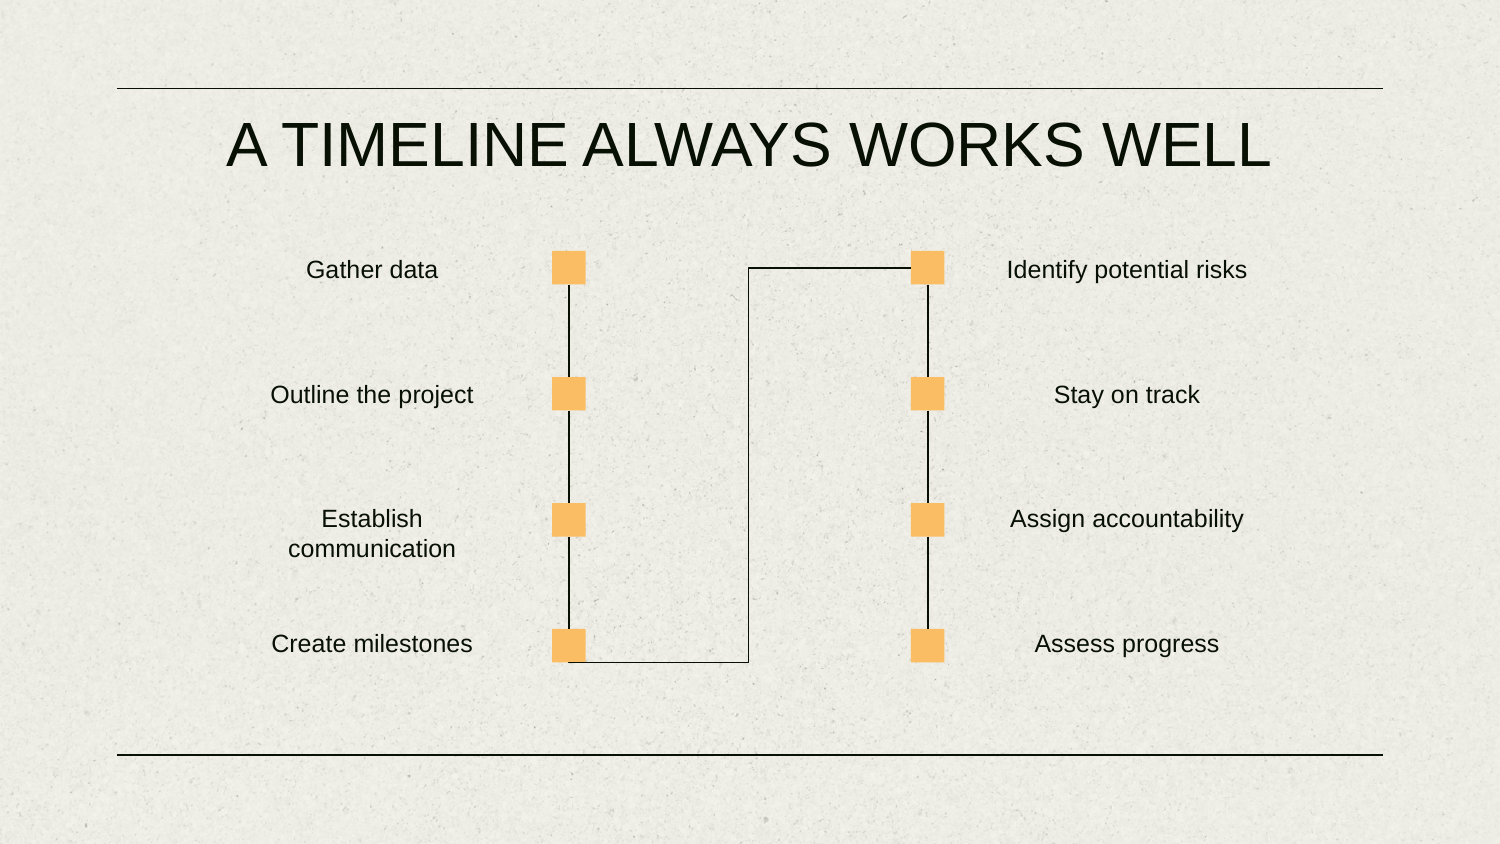

# A TIMELINE ALWAYS WORKS WELL
Gather data
Identify potential risks

Outline the project
Stay on track

Establish communication
Assign accountability

Create milestones
Assess progress